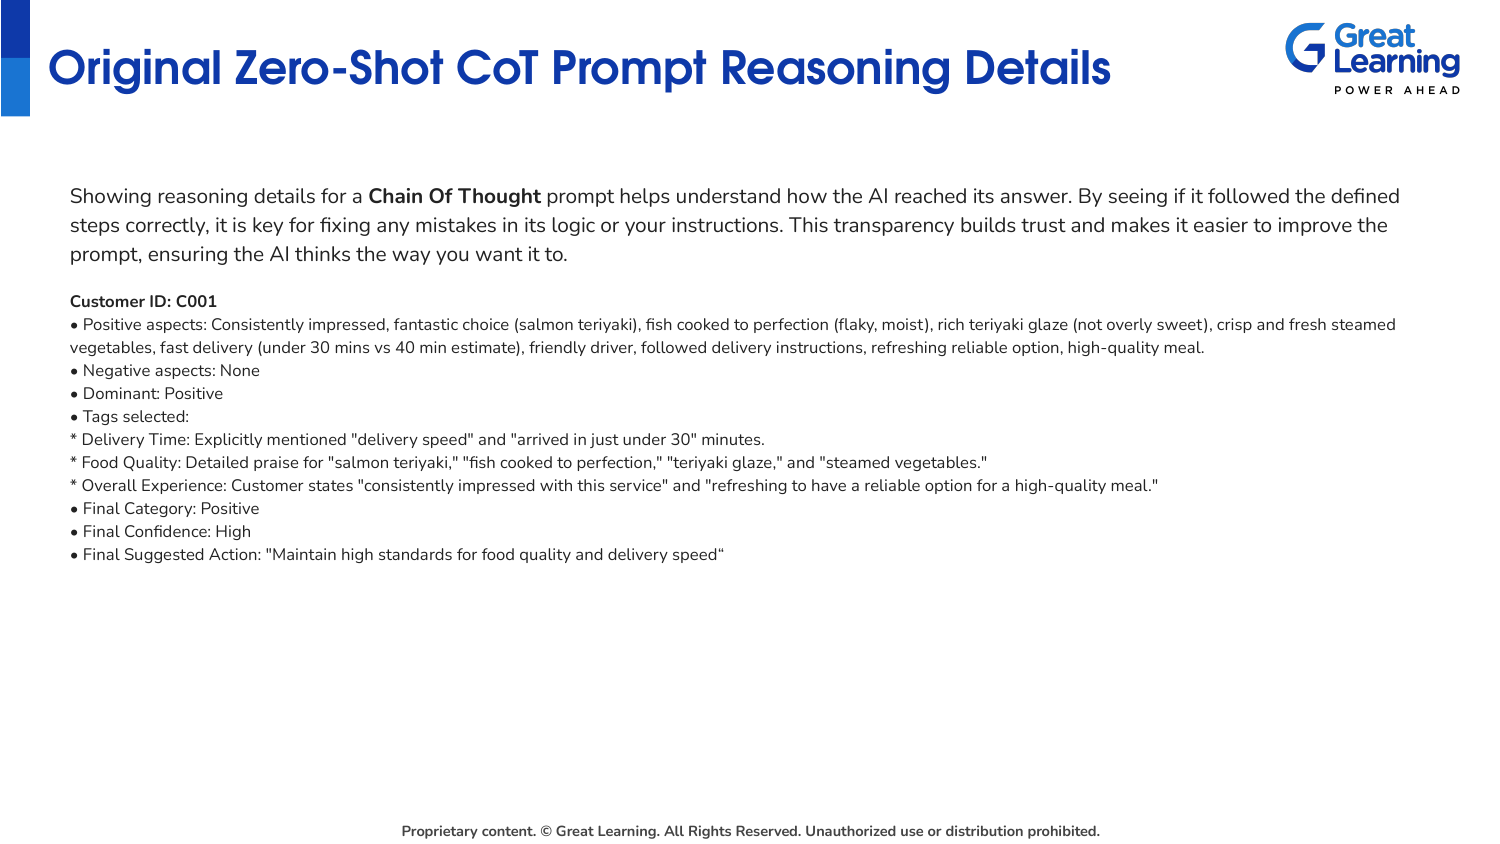

# Original Zero-Shot CoT Prompt Reasoning Details
Showing reasoning details for a Chain Of Thought prompt helps understand how the AI reached its answer. By seeing if it followed the defined steps correctly, it is key for fixing any mistakes in its logic or your instructions. This transparency builds trust and makes it easier to improve the prompt, ensuring the AI thinks the way you want it to.

Customer ID: C001
• Positive aspects: Consistently impressed, fantastic choice (salmon teriyaki), fish cooked to perfection (flaky, moist), rich teriyaki glaze (not overly sweet), crisp and fresh steamed vegetables, fast delivery (under 30 mins vs 40 min estimate), friendly driver, followed delivery instructions, refreshing reliable option, high-quality meal.
• Negative aspects: None
• Dominant: Positive
• Tags selected:
* Delivery Time: Explicitly mentioned "delivery speed" and "arrived in just under 30" minutes.
* Food Quality: Detailed praise for "salmon teriyaki," "fish cooked to perfection," "teriyaki glaze," and "steamed vegetables."
* Overall Experience: Customer states "consistently impressed with this service" and "refreshing to have a reliable option for a high-quality meal."
• Final Category: Positive
• Final Confidence: High
• Final Suggested Action: "Maintain high standards for food quality and delivery speed“